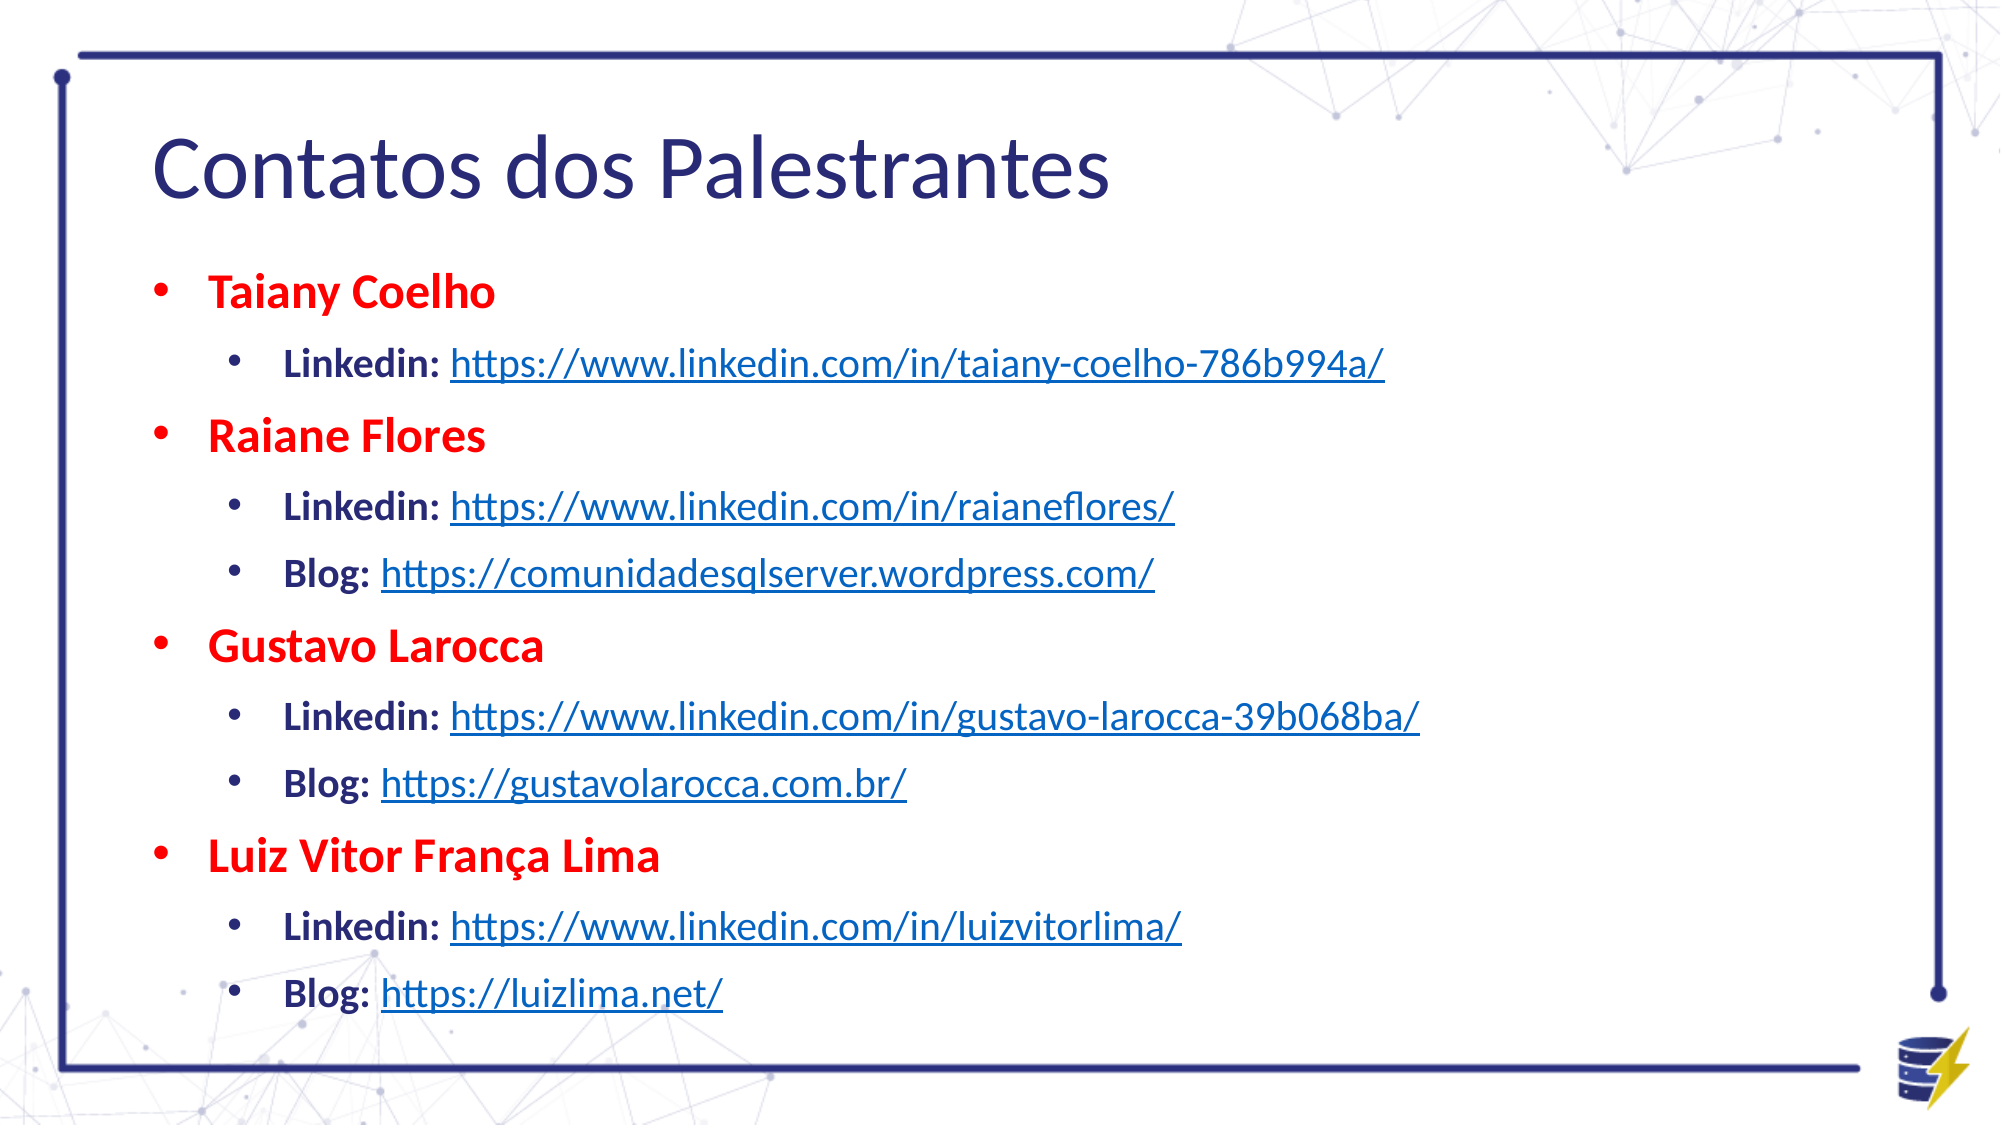

# Contatos dos Palestrantes
Taiany Coelho
Linkedin: https://www.linkedin.com/in/taiany-coelho-786b994a/
Raiane Flores
Linkedin: https://www.linkedin.com/in/raianeflores/
Blog: https://comunidadesqlserver.wordpress.com/
Gustavo Larocca
Linkedin: https://www.linkedin.com/in/gustavo-larocca-39b068ba/
Blog: https://gustavolarocca.com.br/
Luiz Vitor França Lima
Linkedin: https://www.linkedin.com/in/luizvitorlima/
Blog: https://luizlima.net/